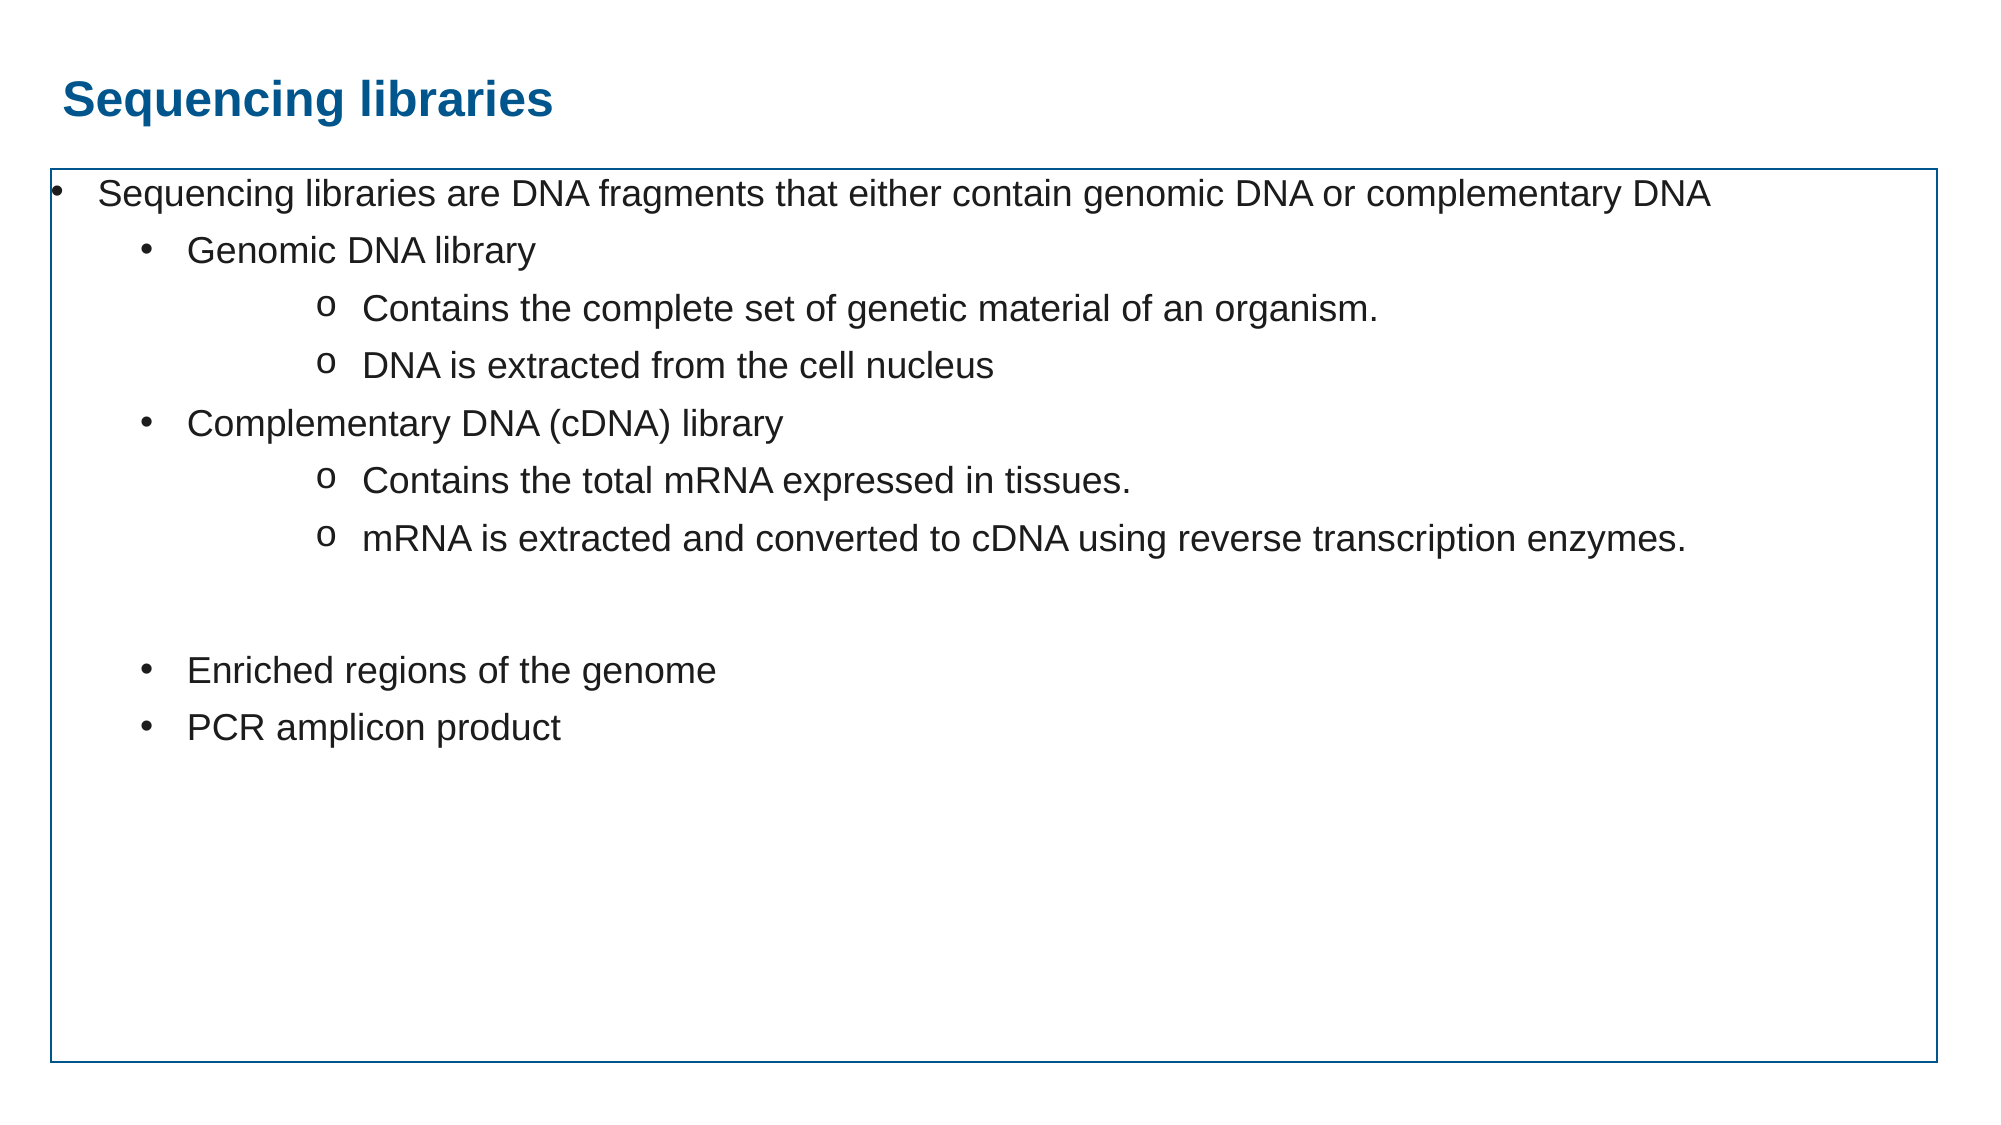

# Sequencing libraries
Sequencing libraries are DNA fragments that either contain genomic DNA or complementary DNA
Genomic DNA library
Contains the complete set of genetic material of an organism.
DNA is extracted from the cell nucleus
Complementary DNA (cDNA) library
Contains the total mRNA expressed in tissues.
mRNA is extracted and converted to cDNA using reverse transcription enzymes.

Enriched regions of the genome
PCR amplicon product